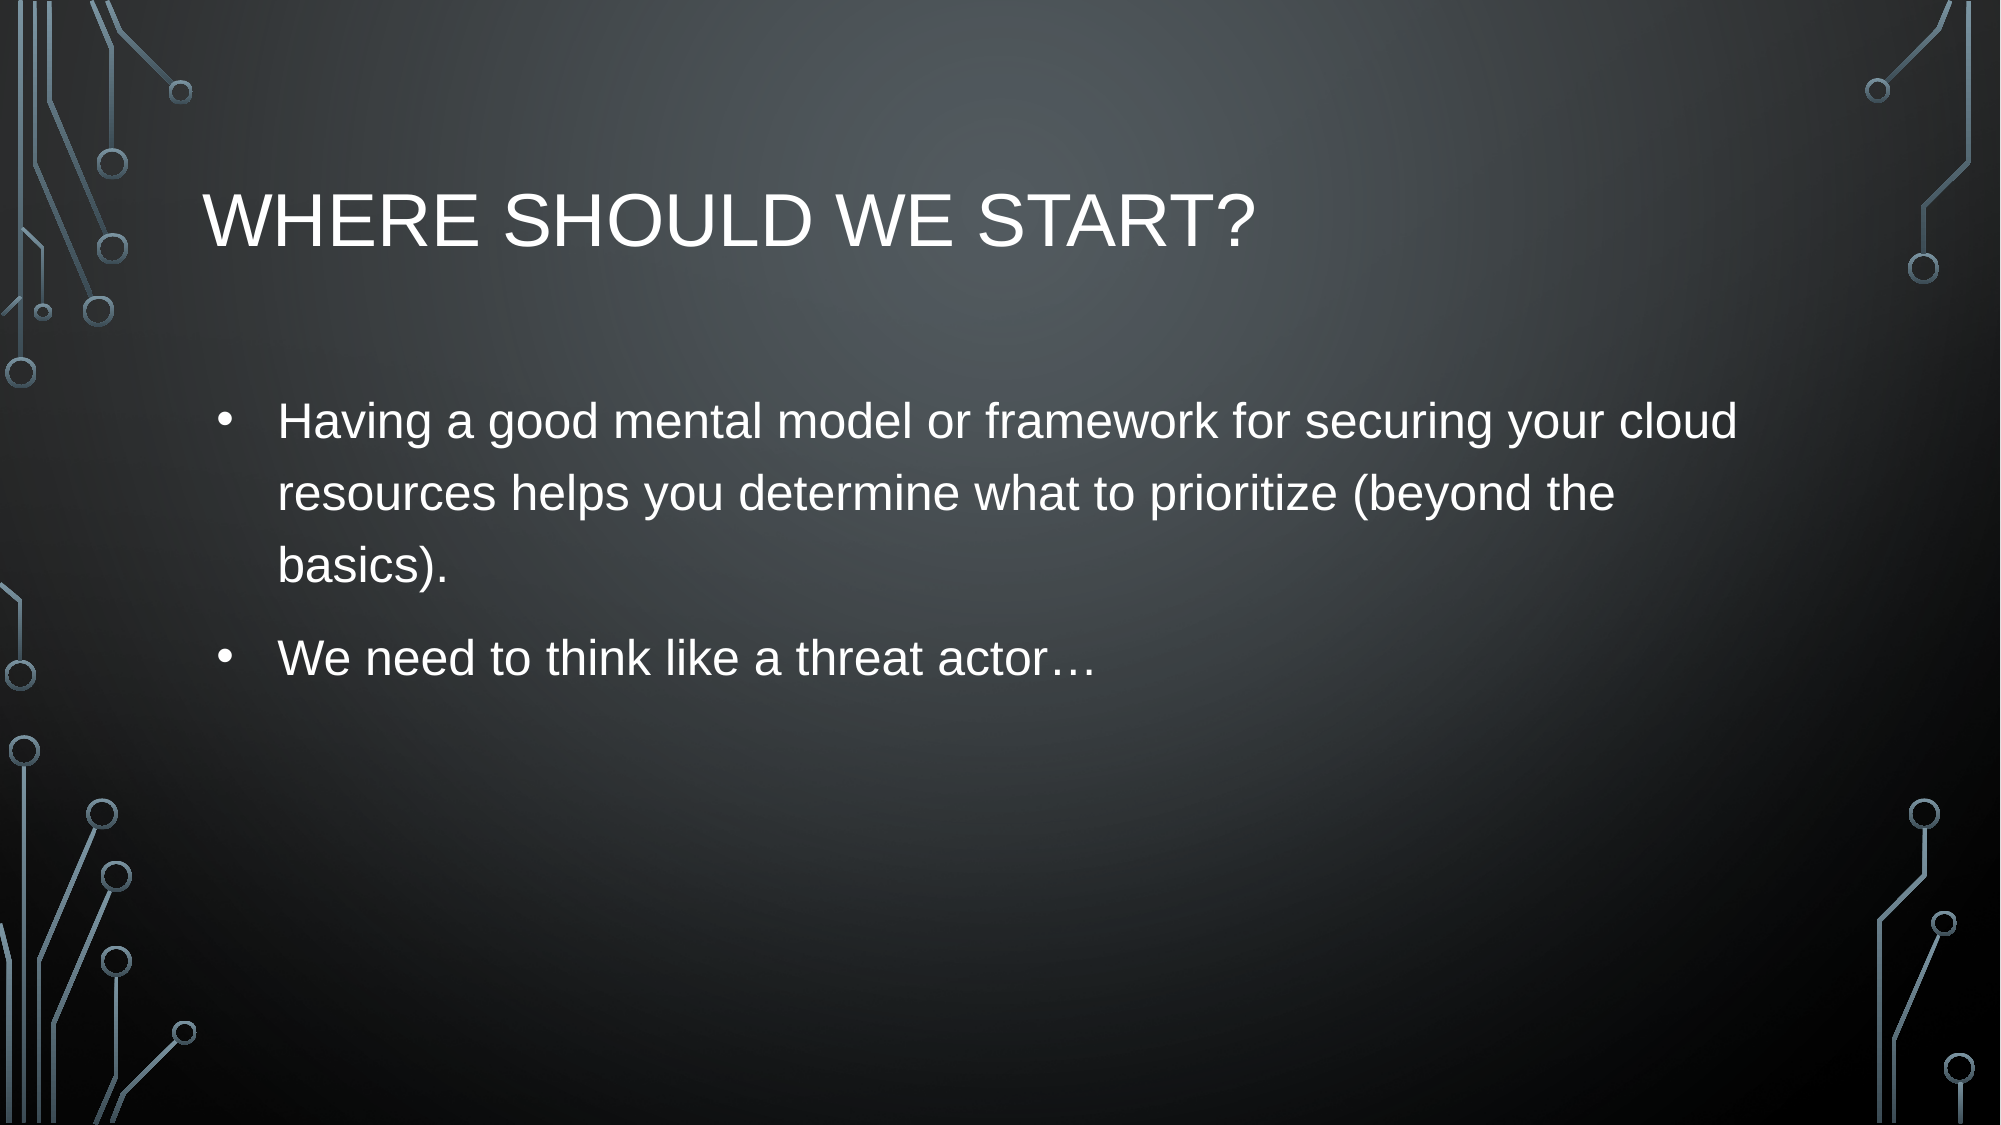

# WHERE SHOULD WE START?
Having a good mental model or framework for securing your cloud resources helps you determine what to prioritize (beyond the basics).
We need to think like a threat actor…